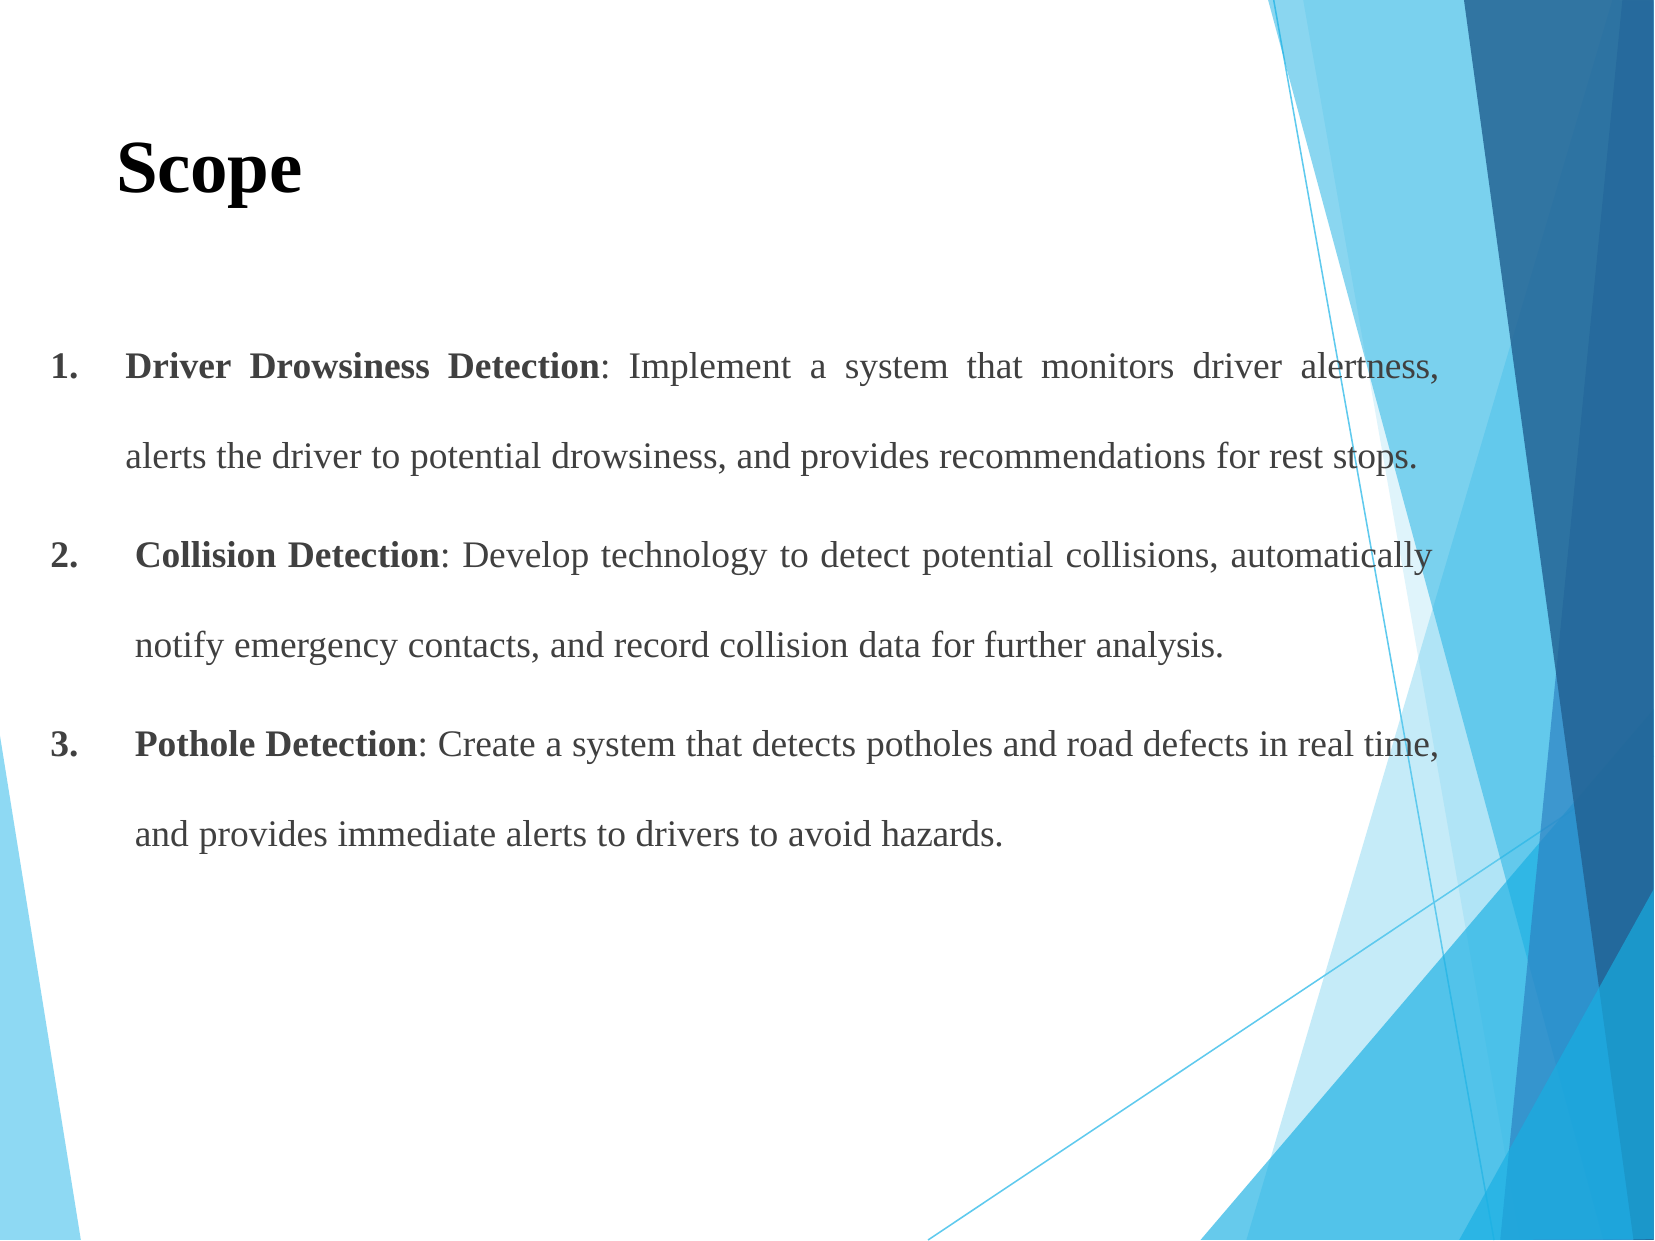

# Scope
Driver Drowsiness Detection: Implement a system that monitors driver alertness, alerts the driver to potential drowsiness, and provides recommendations for rest stops.
Collision Detection: Develop technology to detect potential collisions, automatically
notify emergency contacts, and record collision data for further analysis.
Pothole Detection: Create a system that detects potholes and road defects in real time, and provides immediate alerts to drivers to avoid hazards.